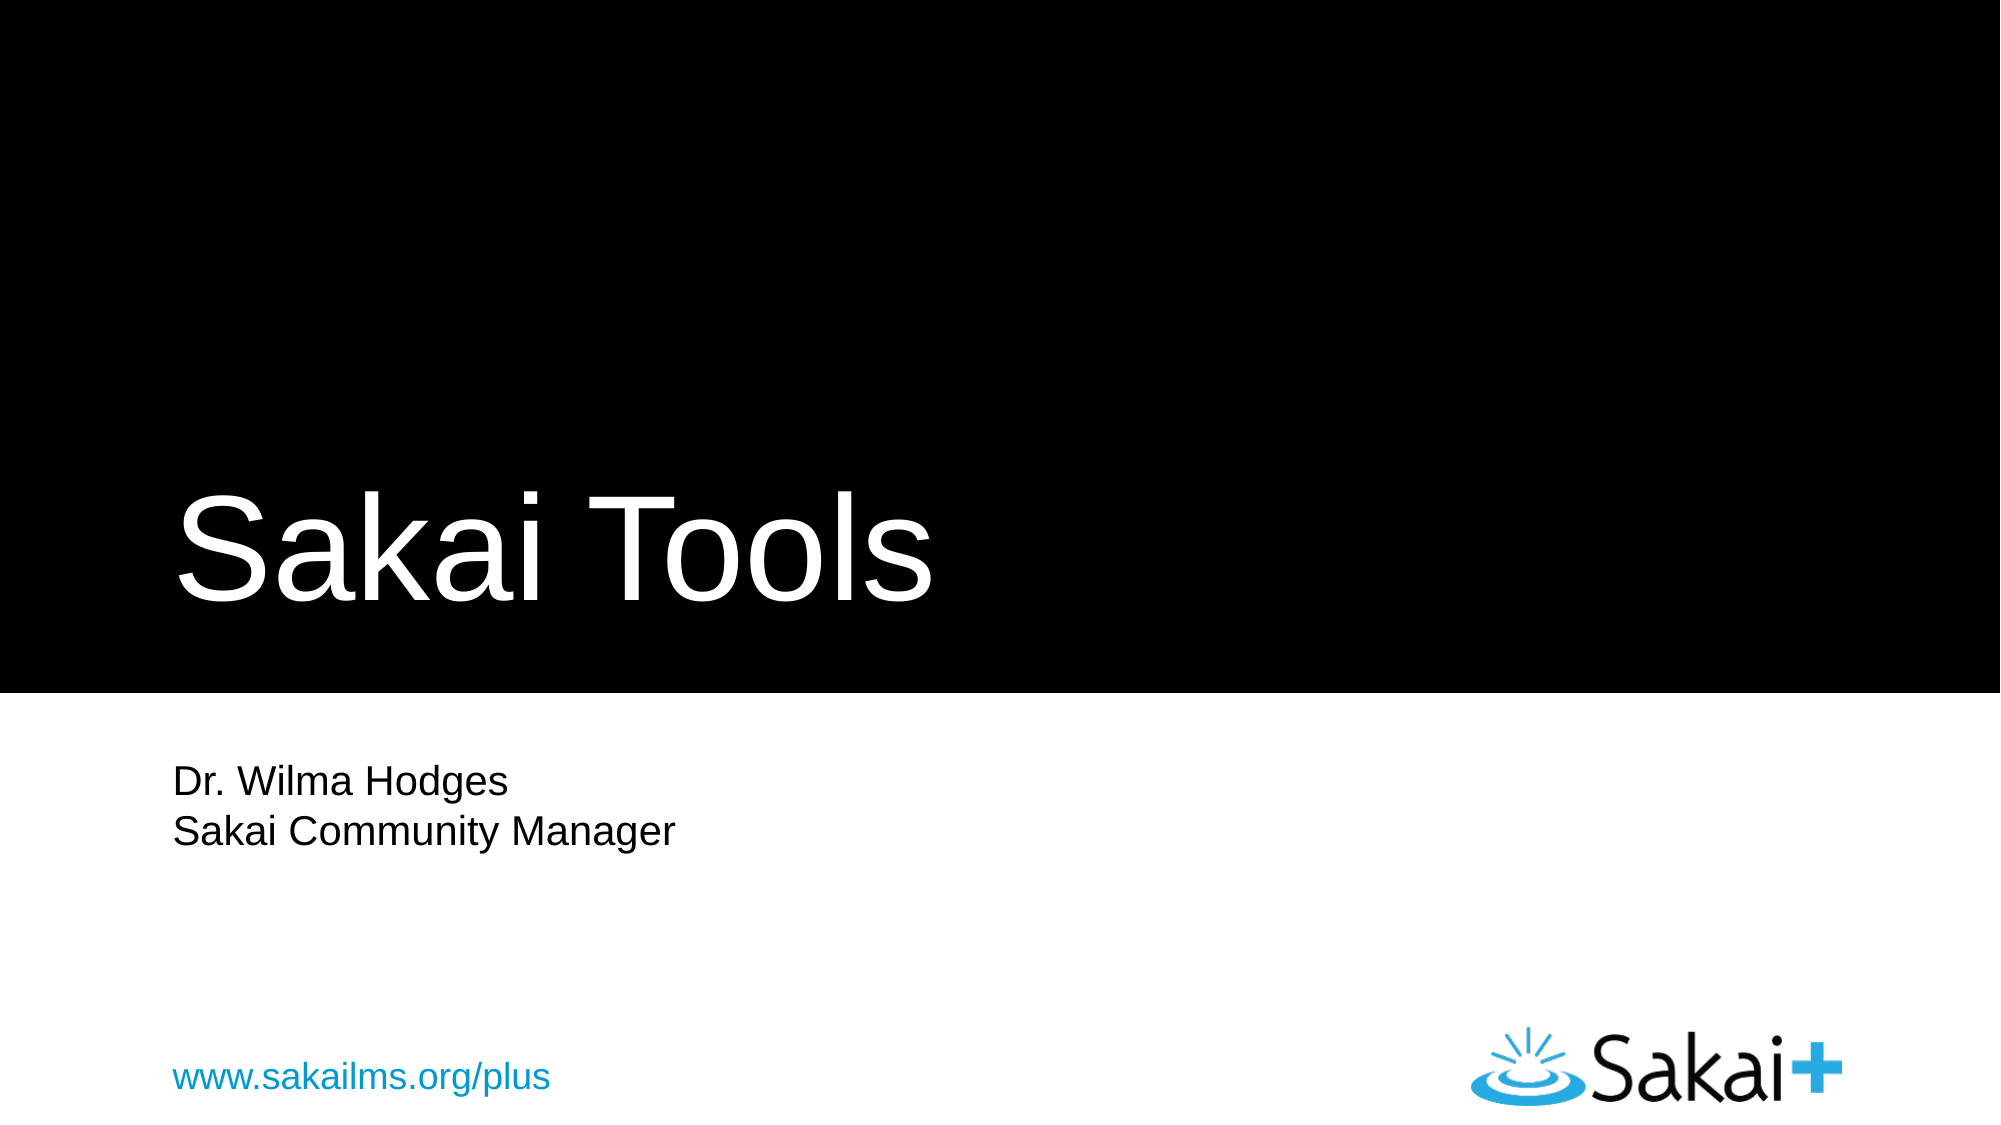

# Sakai Tools
Dr. Wilma Hodges
Sakai Community Manager
www.sakailms.org/plus